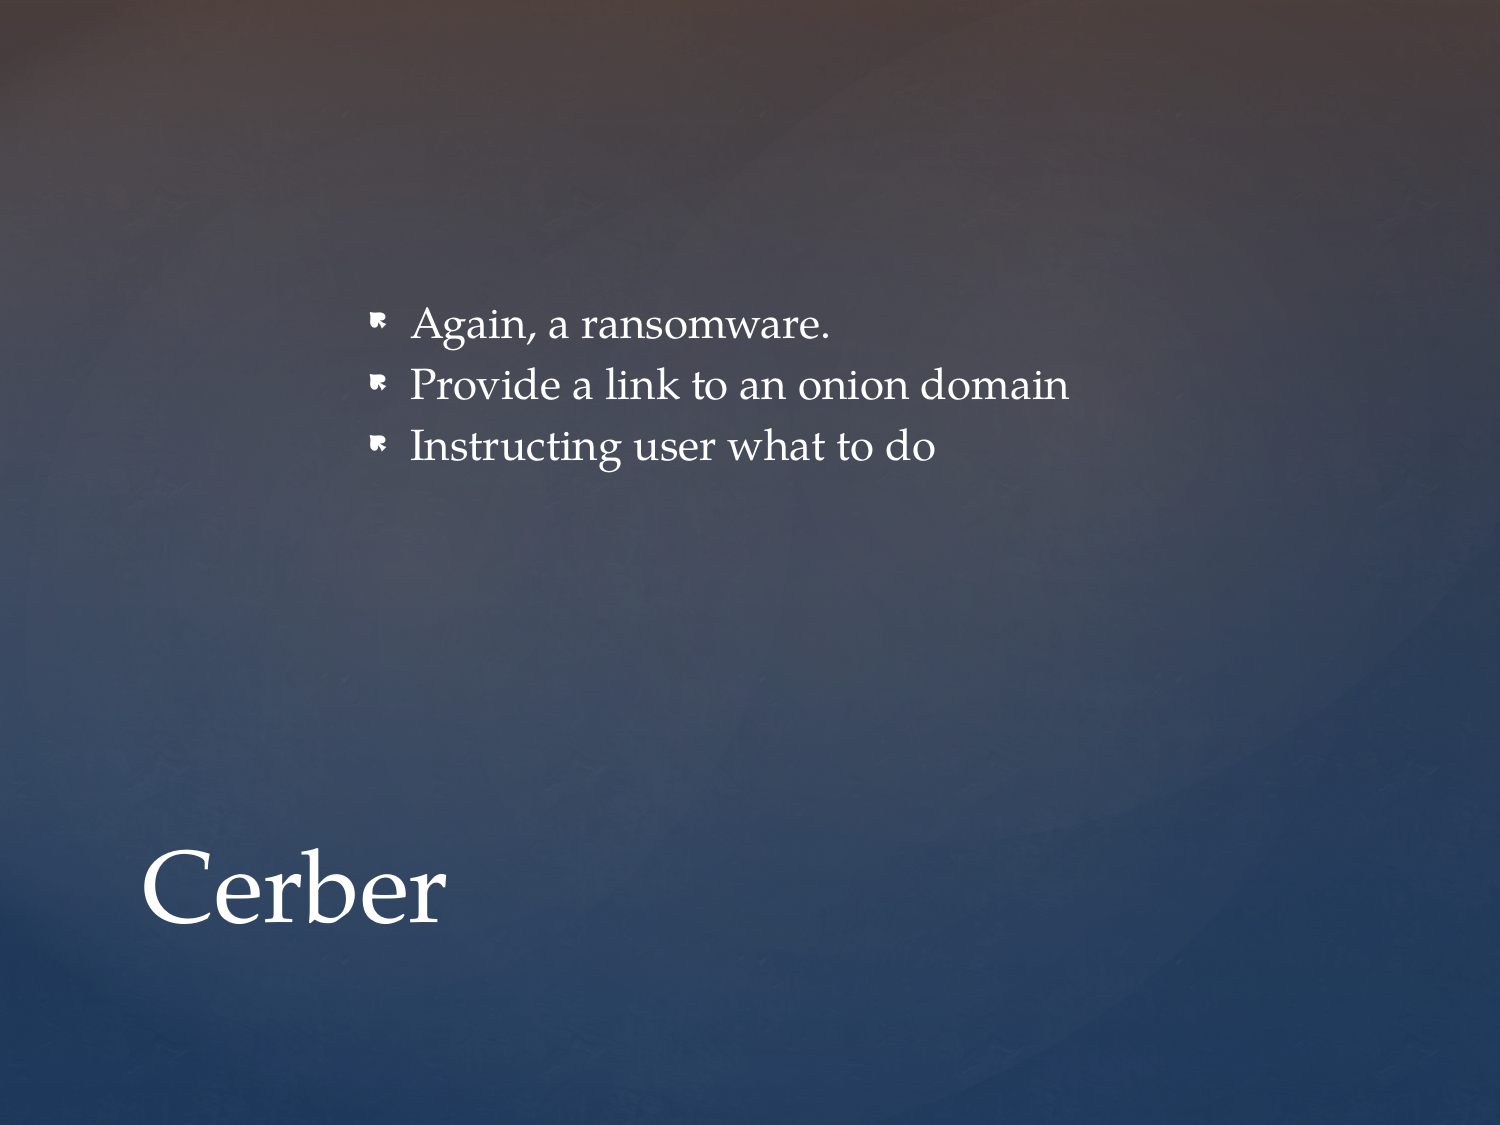

Again, a ransomware.
Provide a link to an onion domain
Instructing user what to do

# Cerber